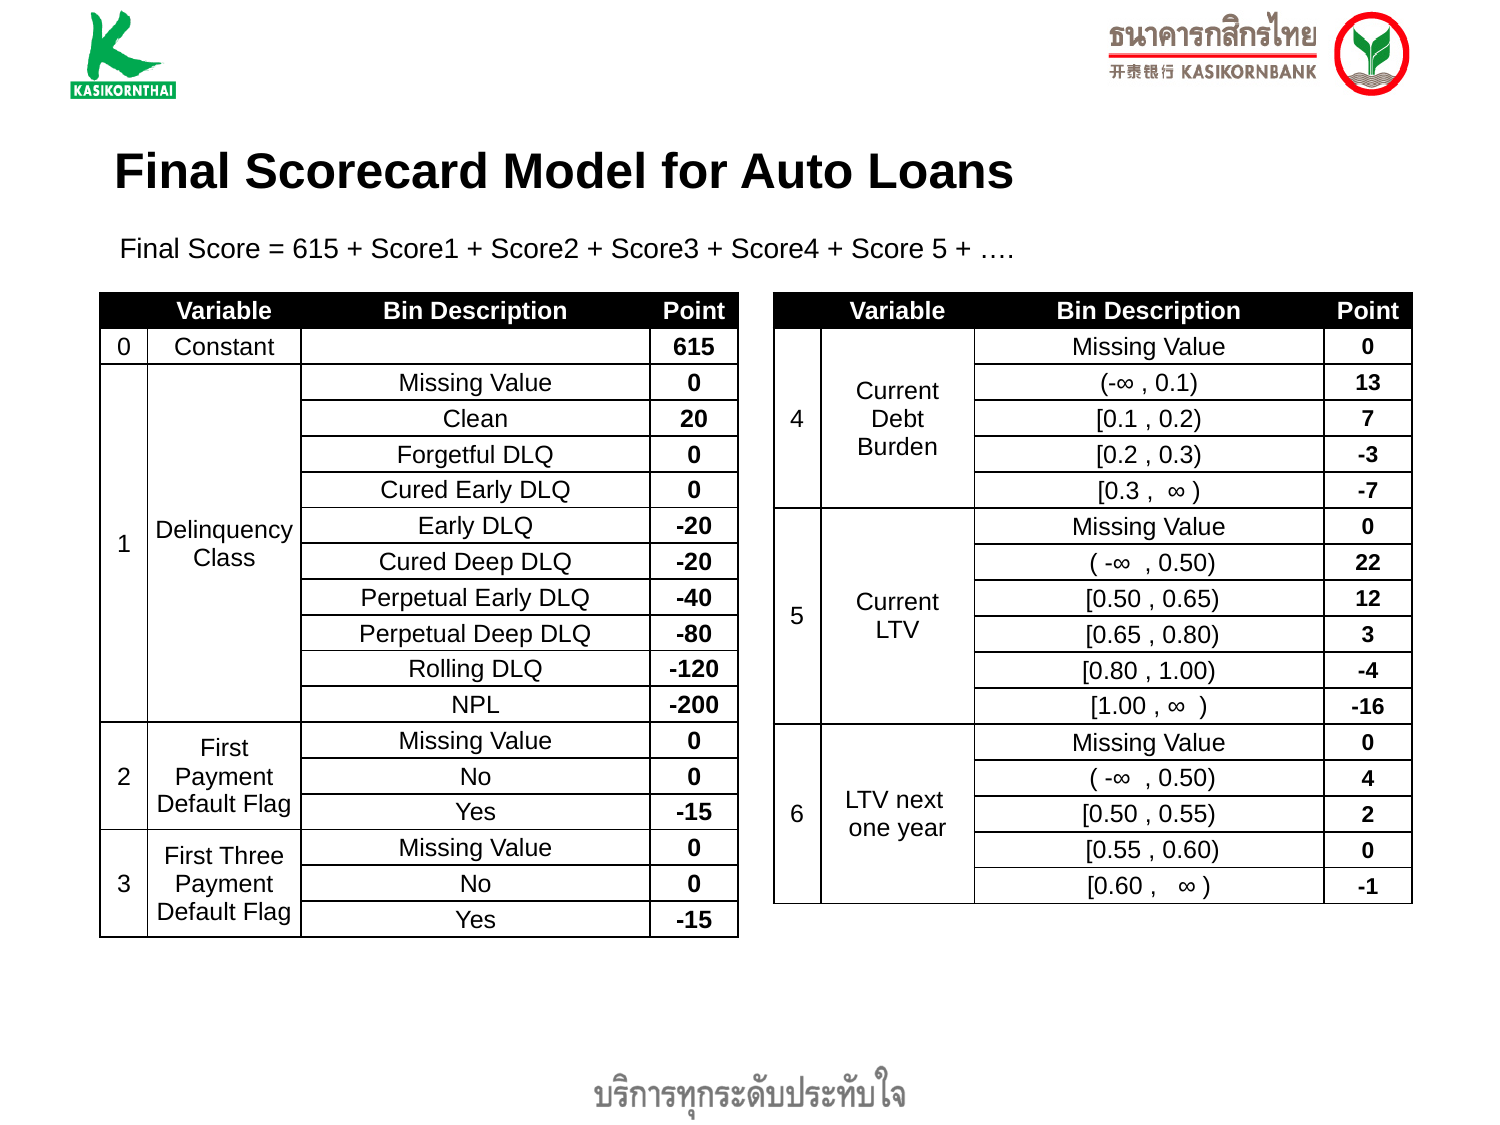

Final Scorecard Model for Auto Loans
Final Score = 615 + Score1 + Score2 + Score3 + Score4 + Score 5 + ….
| # | Variable | Bin Description | Point |
| --- | --- | --- | --- |
| 0 | Constant |  | 615 |
| 1 | Delinquency Class | Missing Value | 0 |
|  |  | Clean | 20 |
|  |  | Forgetful DLQ | 0 |
|  |  | Cured Early DLQ | 0 |
|  |  | Early DLQ | -20 |
|  |  | Cured Deep DLQ | -20 |
|  |  | Perpetual Early DLQ | -40 |
|  |  | Perpetual Deep DLQ | -80 |
|  |  | Rolling DLQ | -120 |
|  |  | NPL | -200 |
| 2 | First Payment Default Flag | Missing Value | 0 |
|  |  | No | 0 |
|  |  | Yes | -15 |
| 3 | First Three Payment Default Flag | Missing Value | 0 |
|  |  | No | 0 |
|  |  | Yes | -15 |
| # | Variable | Bin Description | Point |
| --- | --- | --- | --- |
| 4 | Current Debt Burden | Missing Value | 0 |
|  |  | (-∞ , 0.1) | 13 |
|  |  | [0.1 , 0.2) | 7 |
|  |  | [0.2 , 0.3) | -3 |
|  |  | [0.3 , ∞ ) | -7 |
| 5 | Current LTV | Missing Value | 0 |
|  |  | ( -∞ , 0.50) | 22 |
|  |  | [0.50 , 0.65) | 12 |
|  |  | [0.65 , 0.80) | 3 |
|  |  | [0.80 , 1.00) | -4 |
|  |  | [1.00 , ∞ ) | -16 |
| 6 | LTV next one year | Missing Value | 0 |
|  |  | ( -∞ , 0.50) | 4 |
|  |  | [0.50 , 0.55) | 2 |
|  |  | [0.55 , 0.60) | 0 |
|  |  | [0.60 , ∞ ) | -1 |